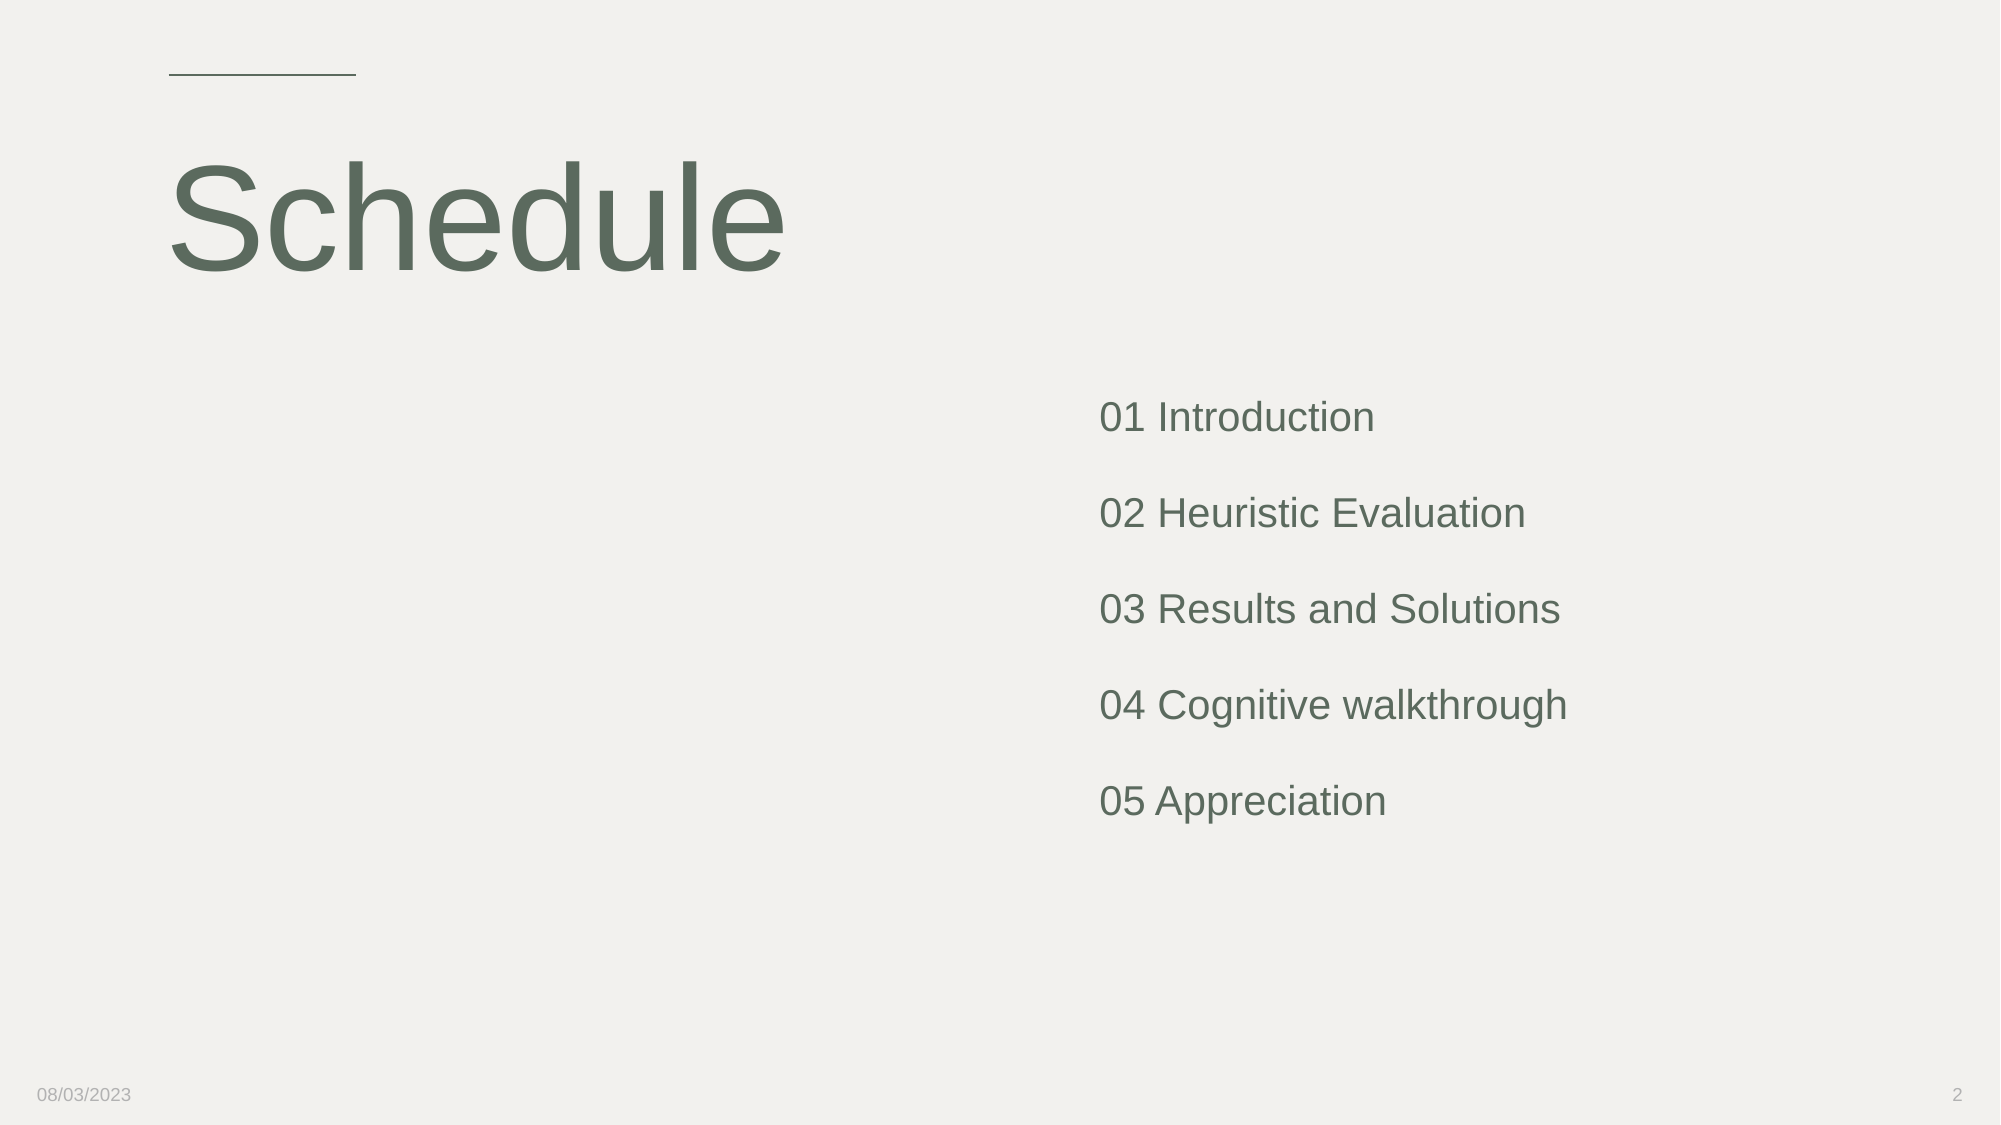

# Schedule
01 Introduction
02 Heuristic Evaluation
03 Results and Solutions
04 Cognitive walkthrough
05 Appreciation

08/03/2023
2